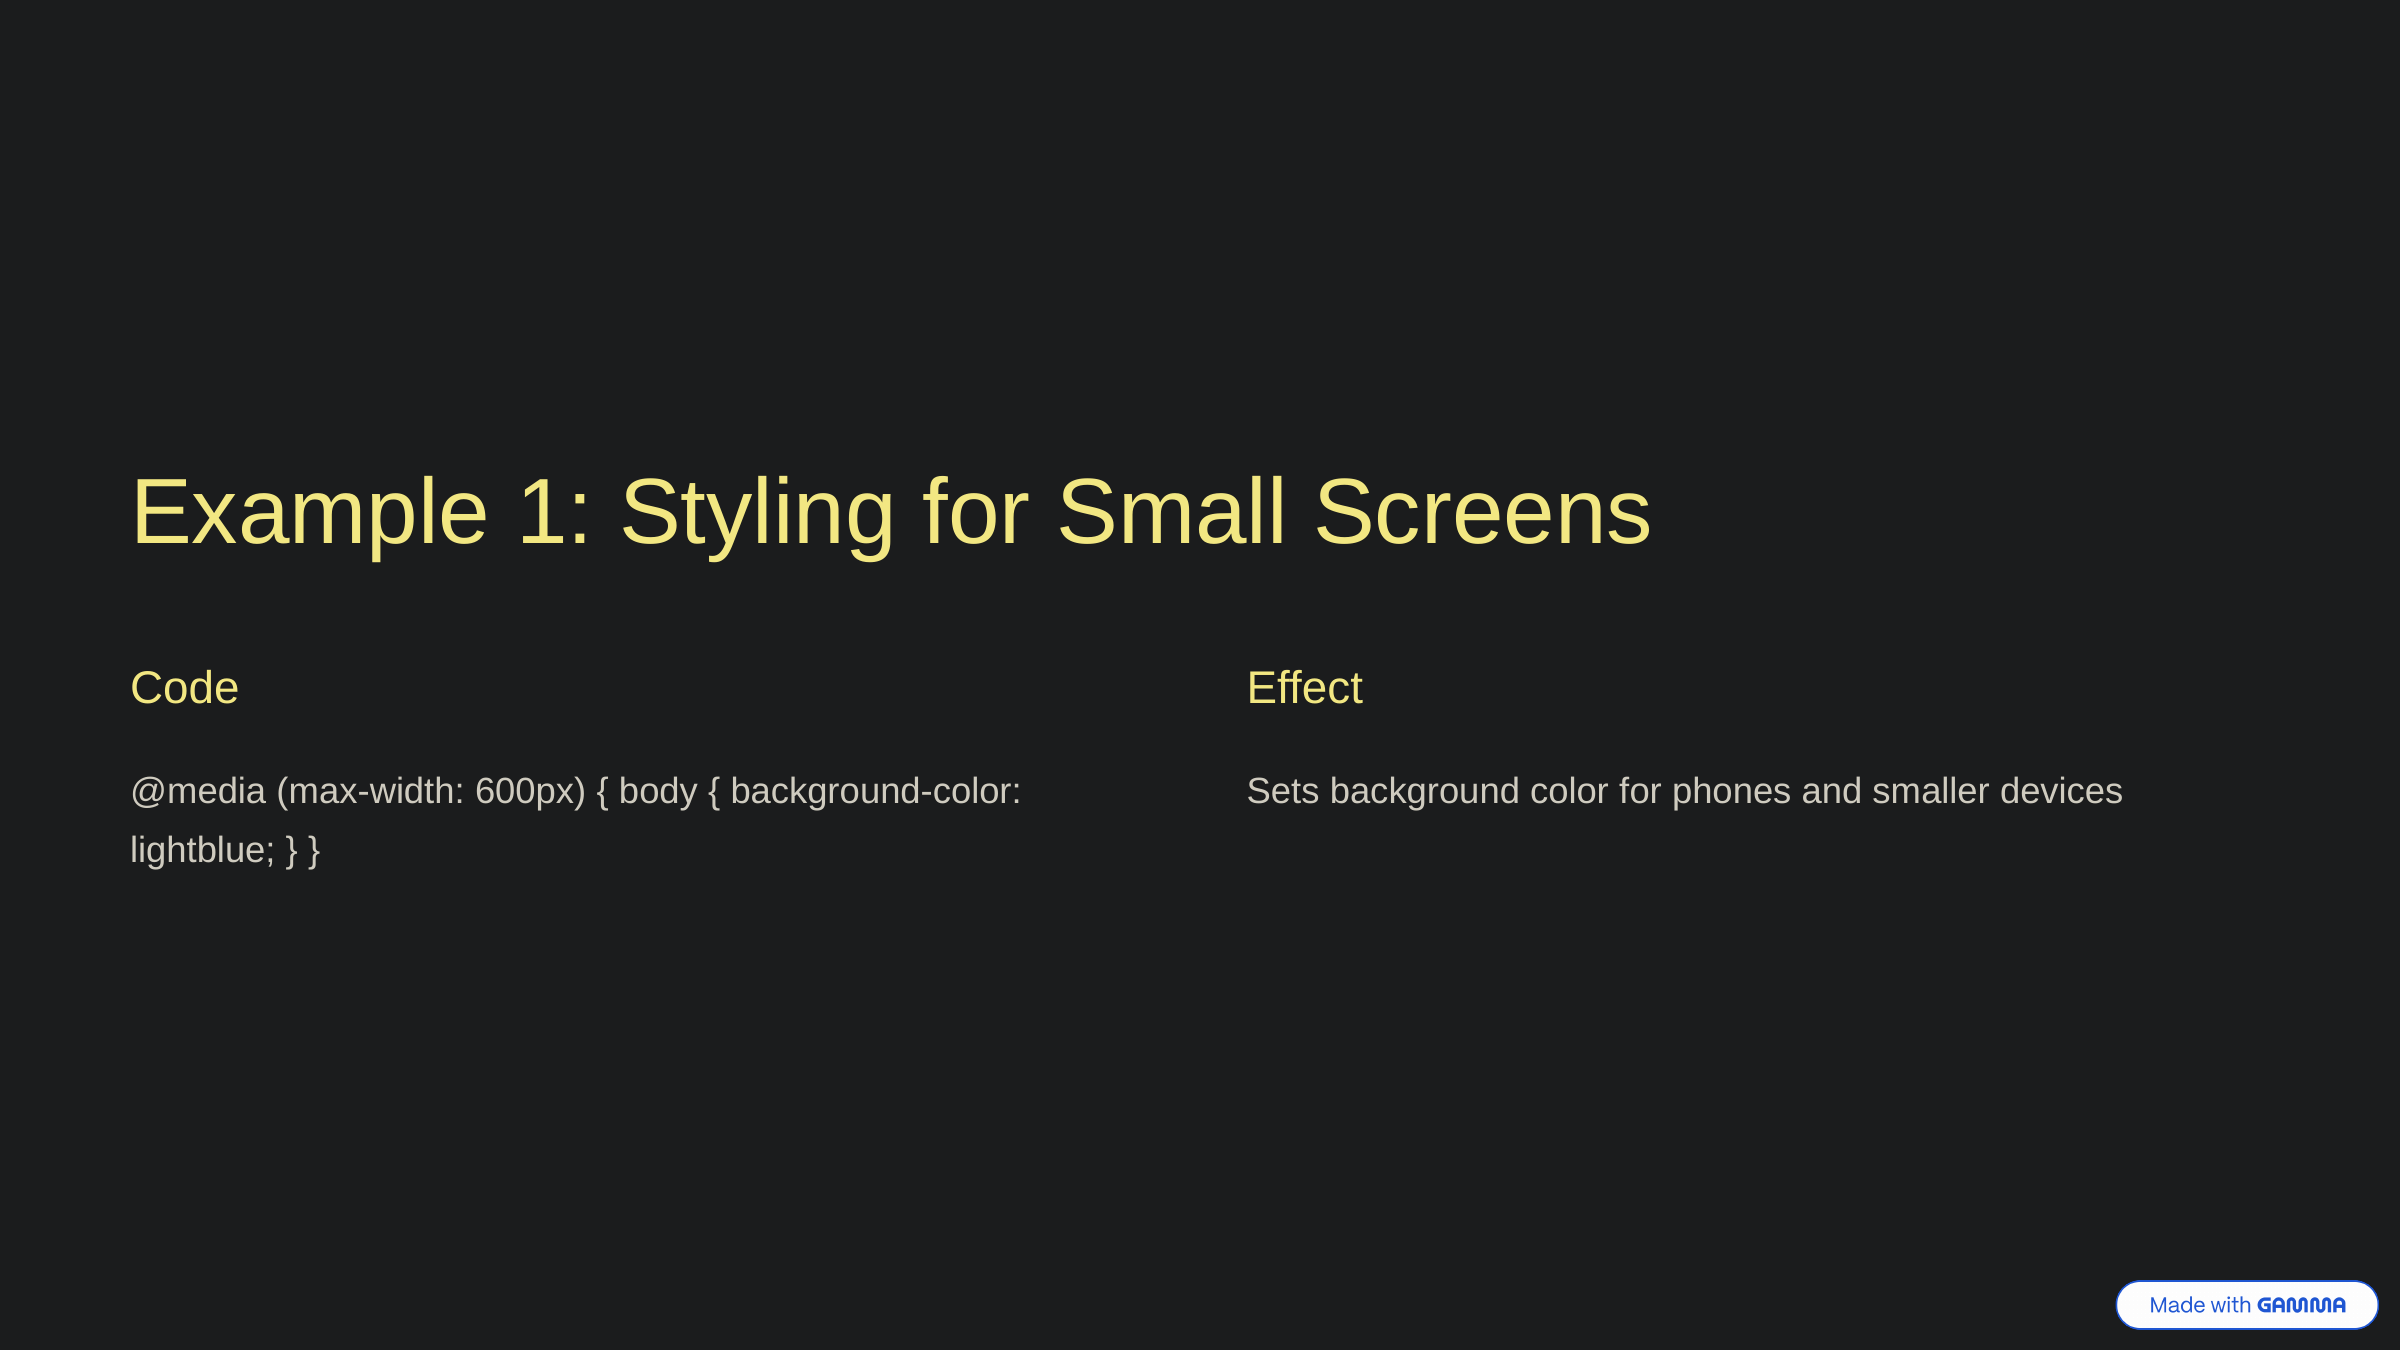

Example 1: Styling for Small Screens
Code
Effect
@media (max-width: 600px) { body { background-color: lightblue; } }
Sets background color for phones and smaller devices